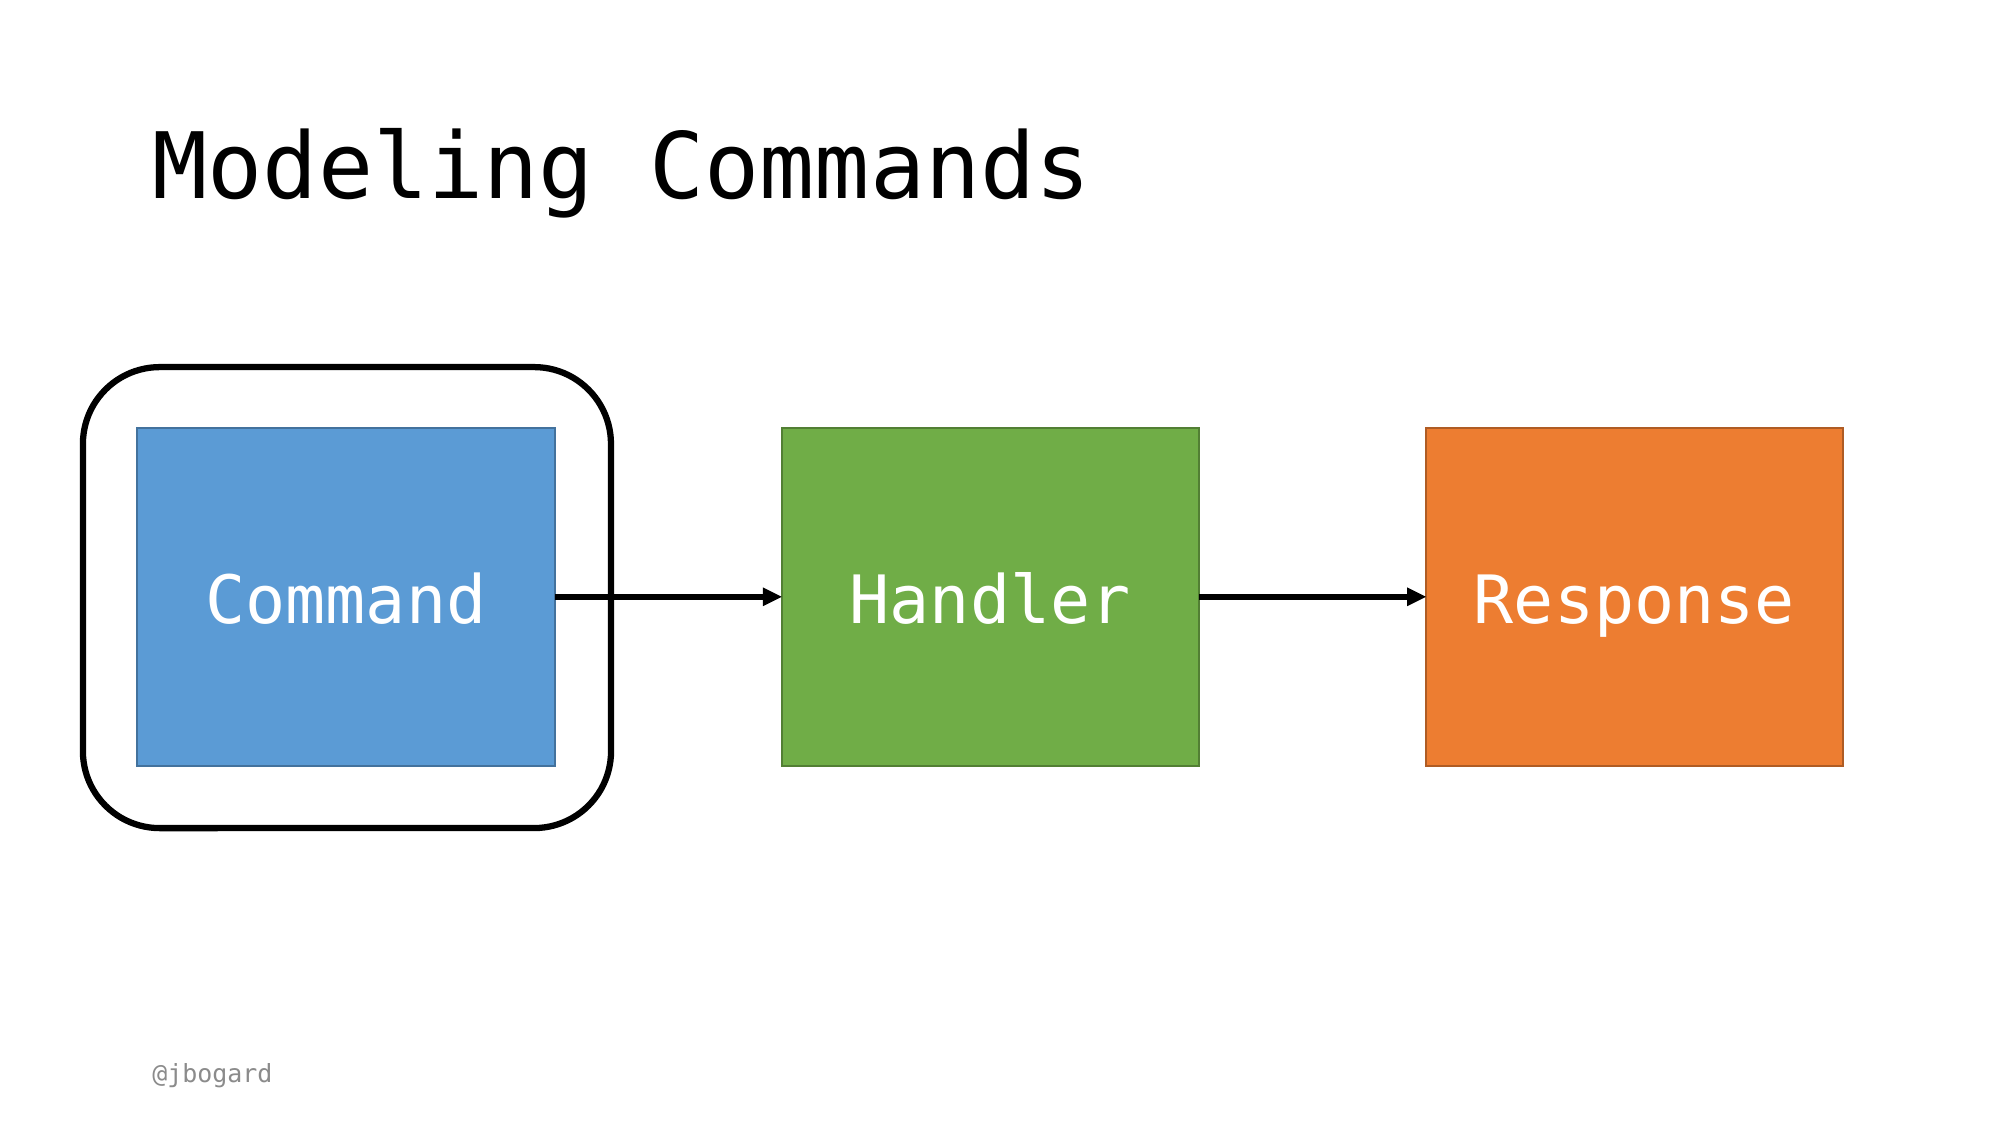

# Modeling Commands

Command
Handler
Response
@jbogard